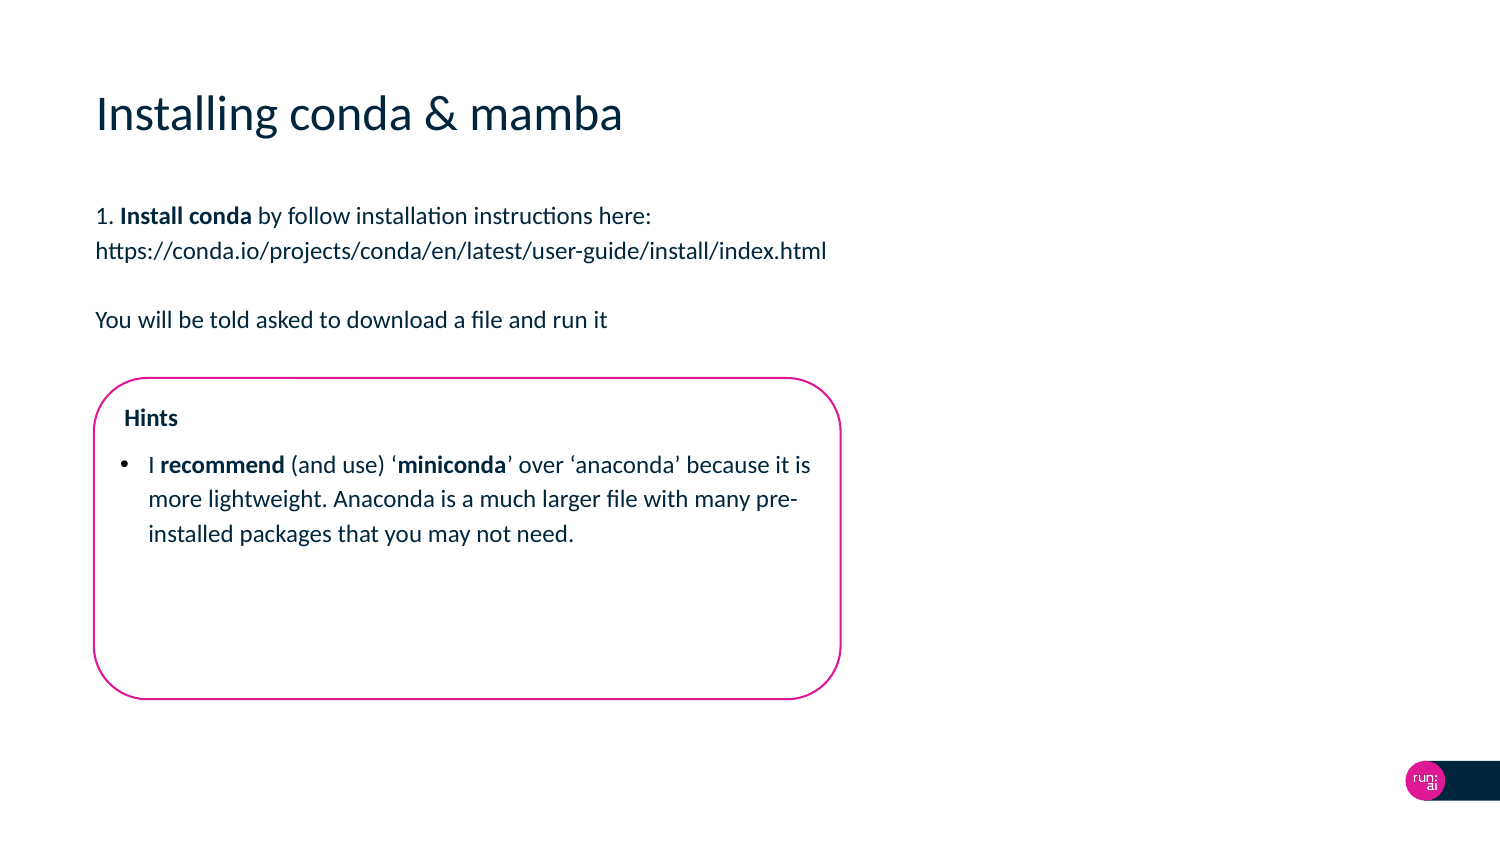

# Installing conda & mamba
1. Install conda by follow installation instructions here:
https://conda.io/projects/conda/en/latest/user-guide/install/index.html

You will be told asked to download a file and run it
Hints
I recommend (and use) ‘miniconda’ over ‘anaconda’ because it is more lightweight. Anaconda is a much larger file with many pre-installed packages that you may not need.